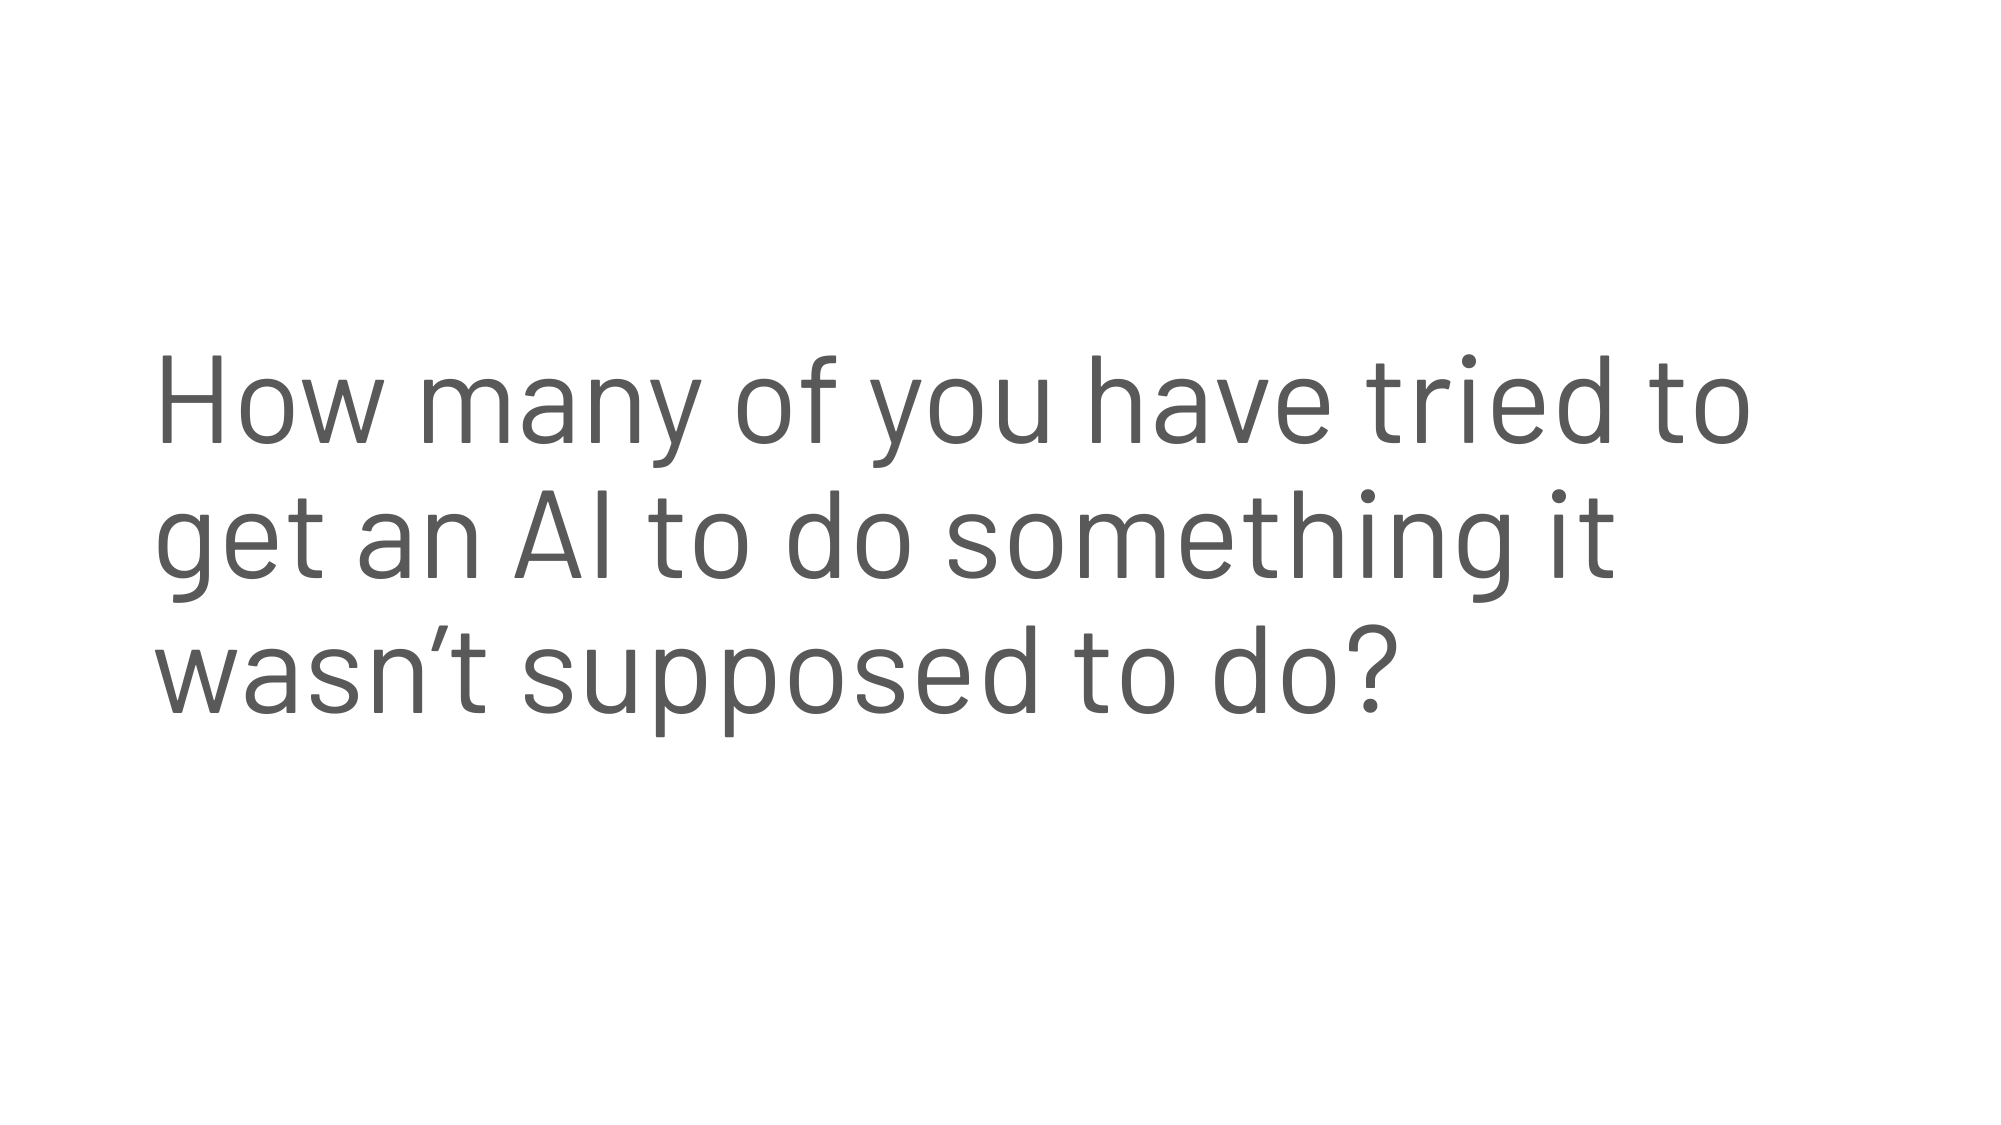

# How many of you have tried to get an AI to do something it wasn’t supposed to do?